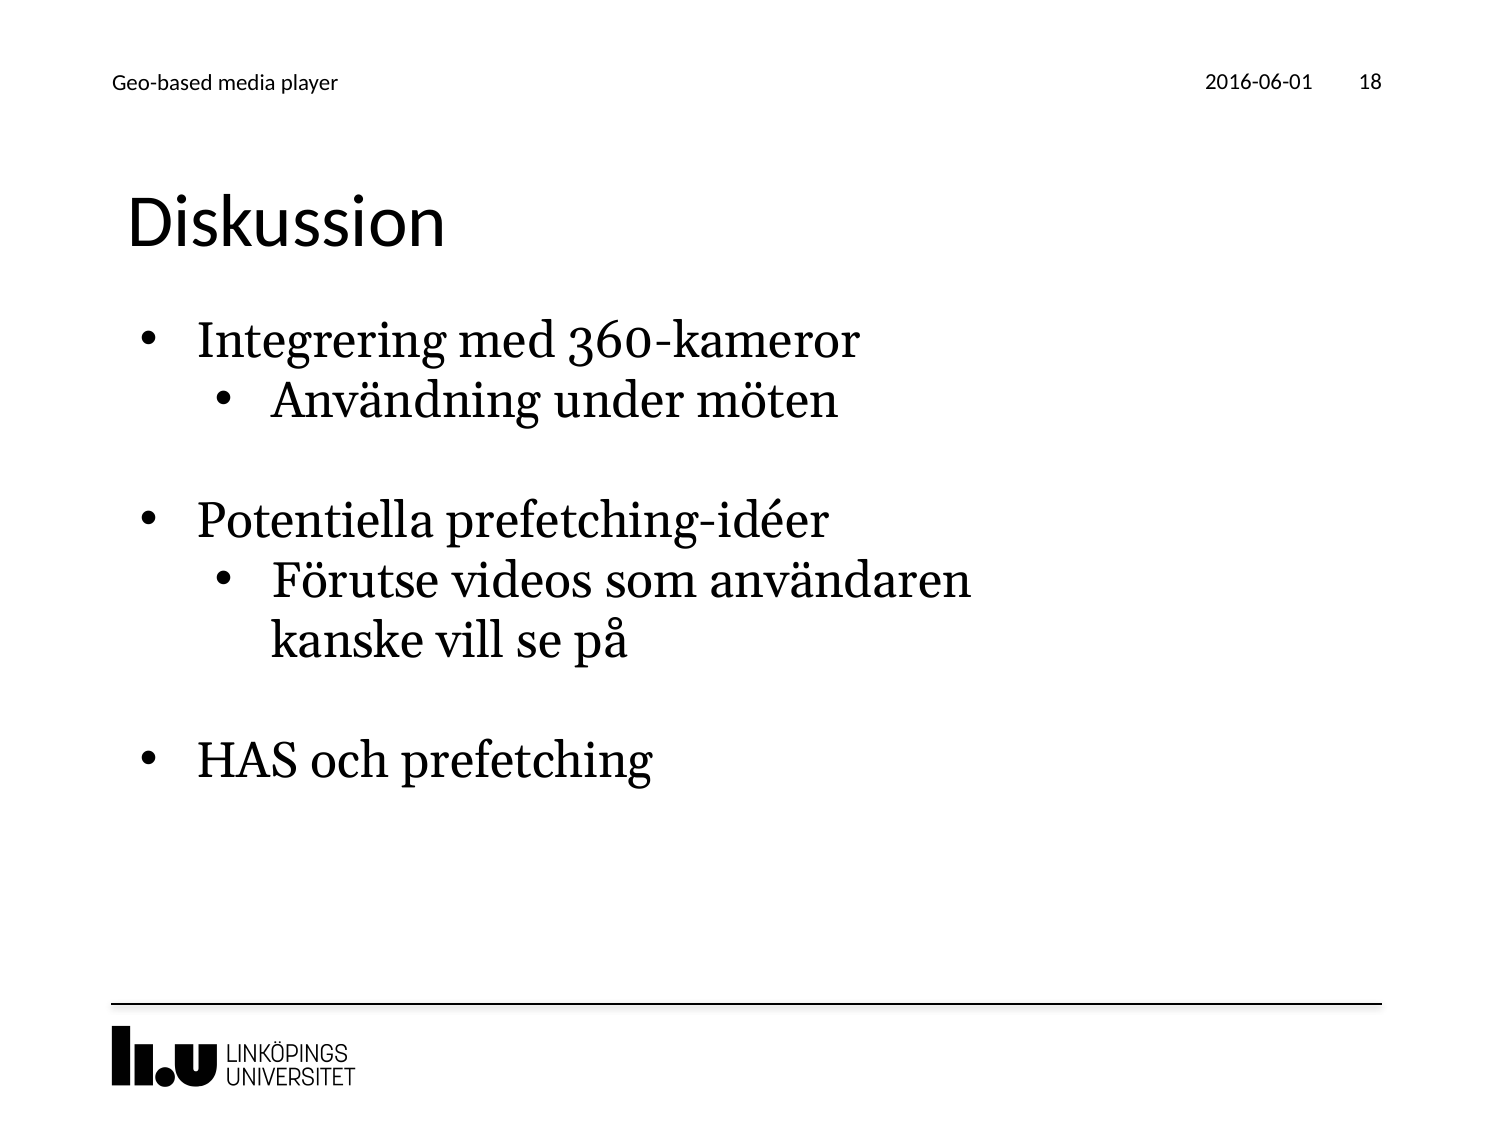

2016-06-01
Geo-based media player
18
# Diskussion
Integrering med 360-kameror
Användning under möten

Potentiella prefetching-idéer
Förutse videos som användaren kanske vill se på

HAS och prefetching